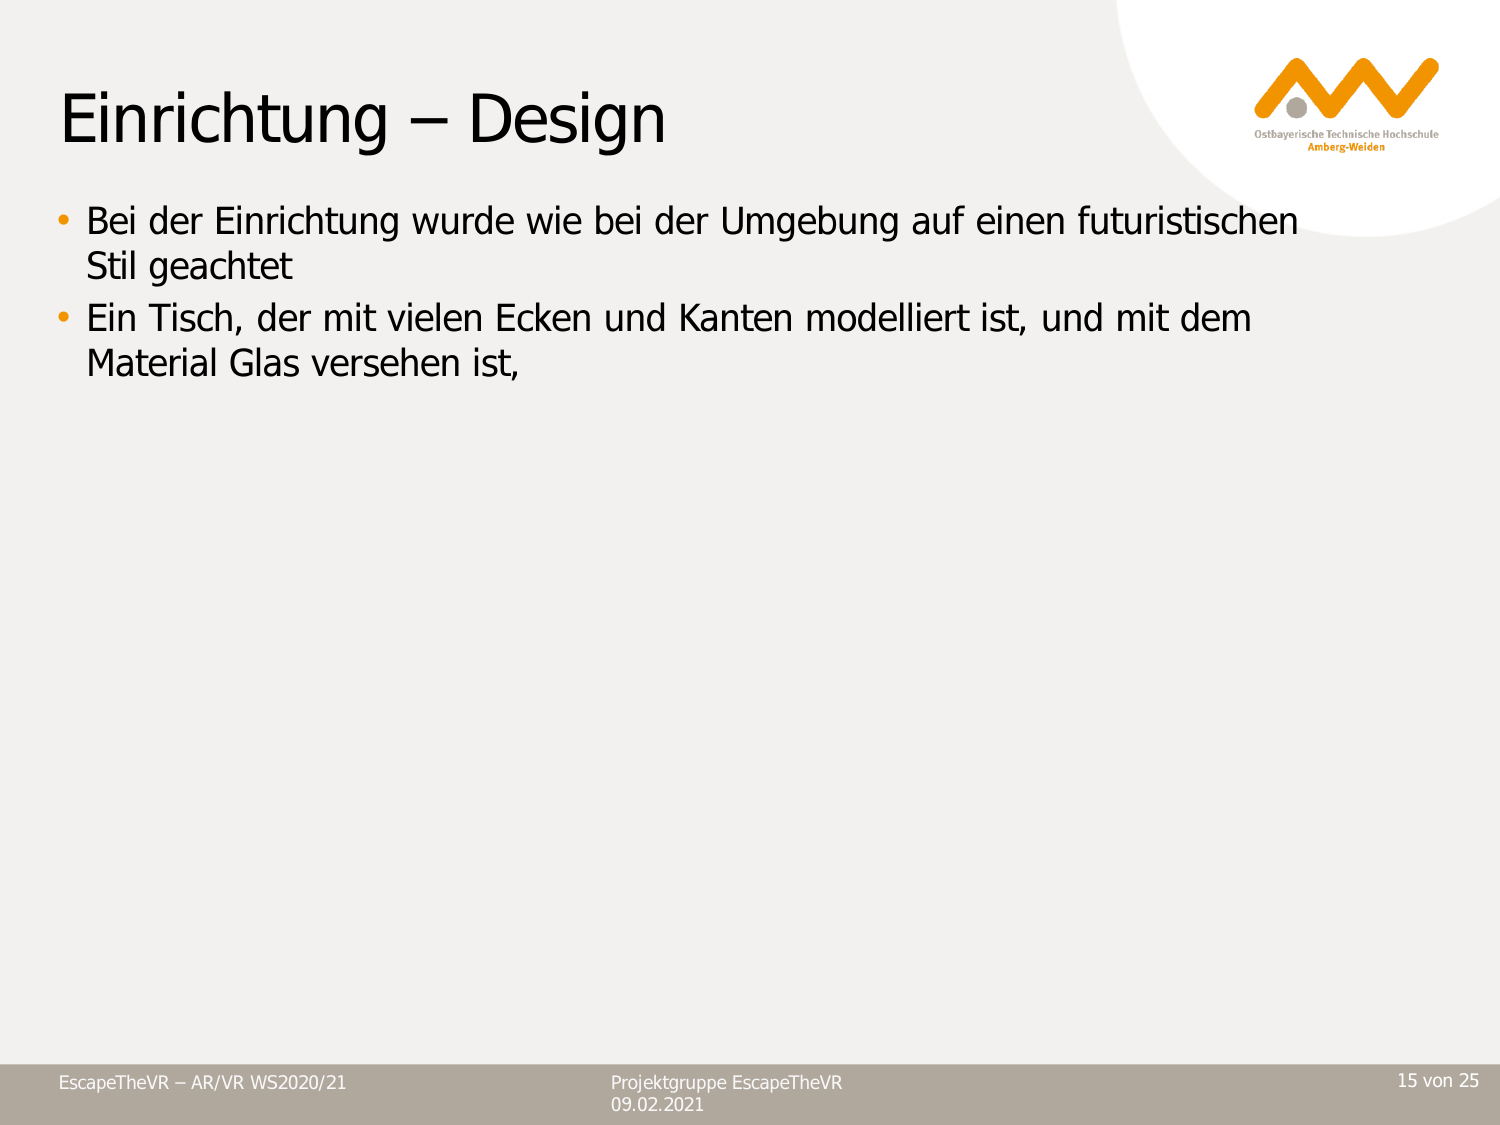

# Einrichtung – Design
Bei der Einrichtung wurde wie bei der Umgebung auf einen futuristischen Stil geachtet
Ein Tisch, der mit vielen Ecken und Kanten modelliert ist, und mit dem Material Glas versehen ist,